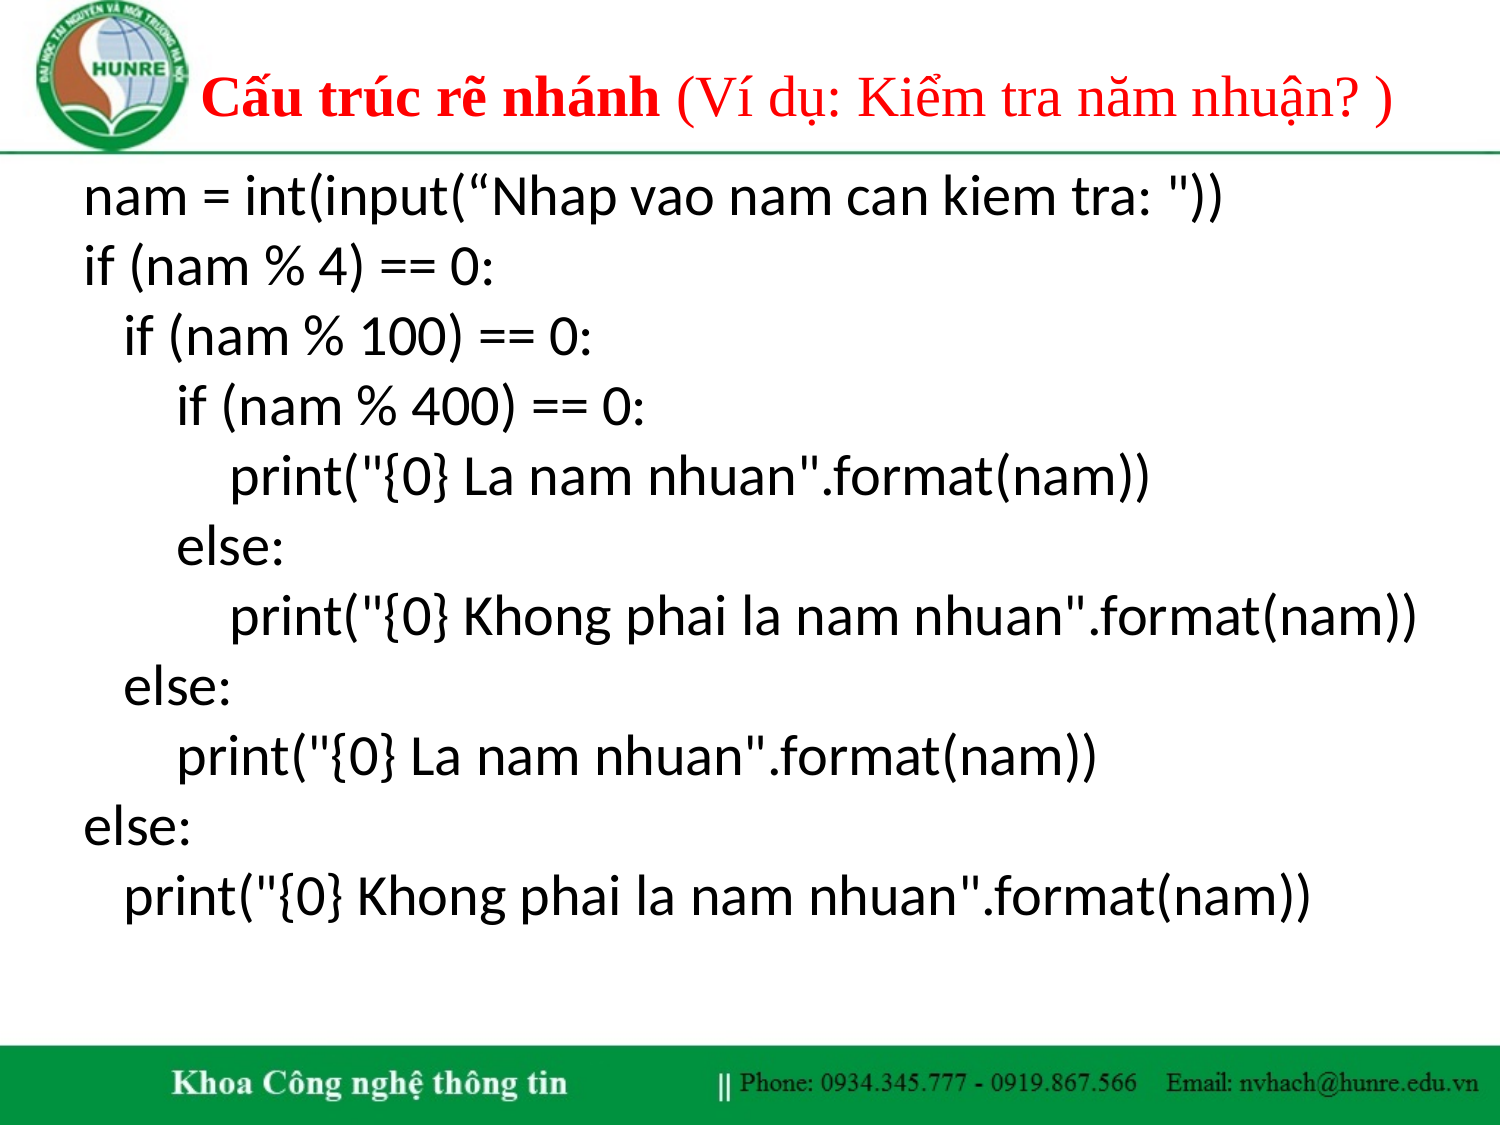

# Cấu trúc rẽ nhánh (Ví dụ: Kiểm tra năm nhuận? )
nam = int(input(“Nhap vao nam can kiem tra: "))
if (nam % 4) == 0:
   if (nam % 100) == 0:
       if (nam % 400) == 0:
           print("{0} La nam nhuan".format(nam))
       else:
           print("{0} Khong phai la nam nhuan".format(nam))
   else:
       print("{0} La nam nhuan".format(nam))
else:
   print("{0} Khong phai la nam nhuan".format(nam))